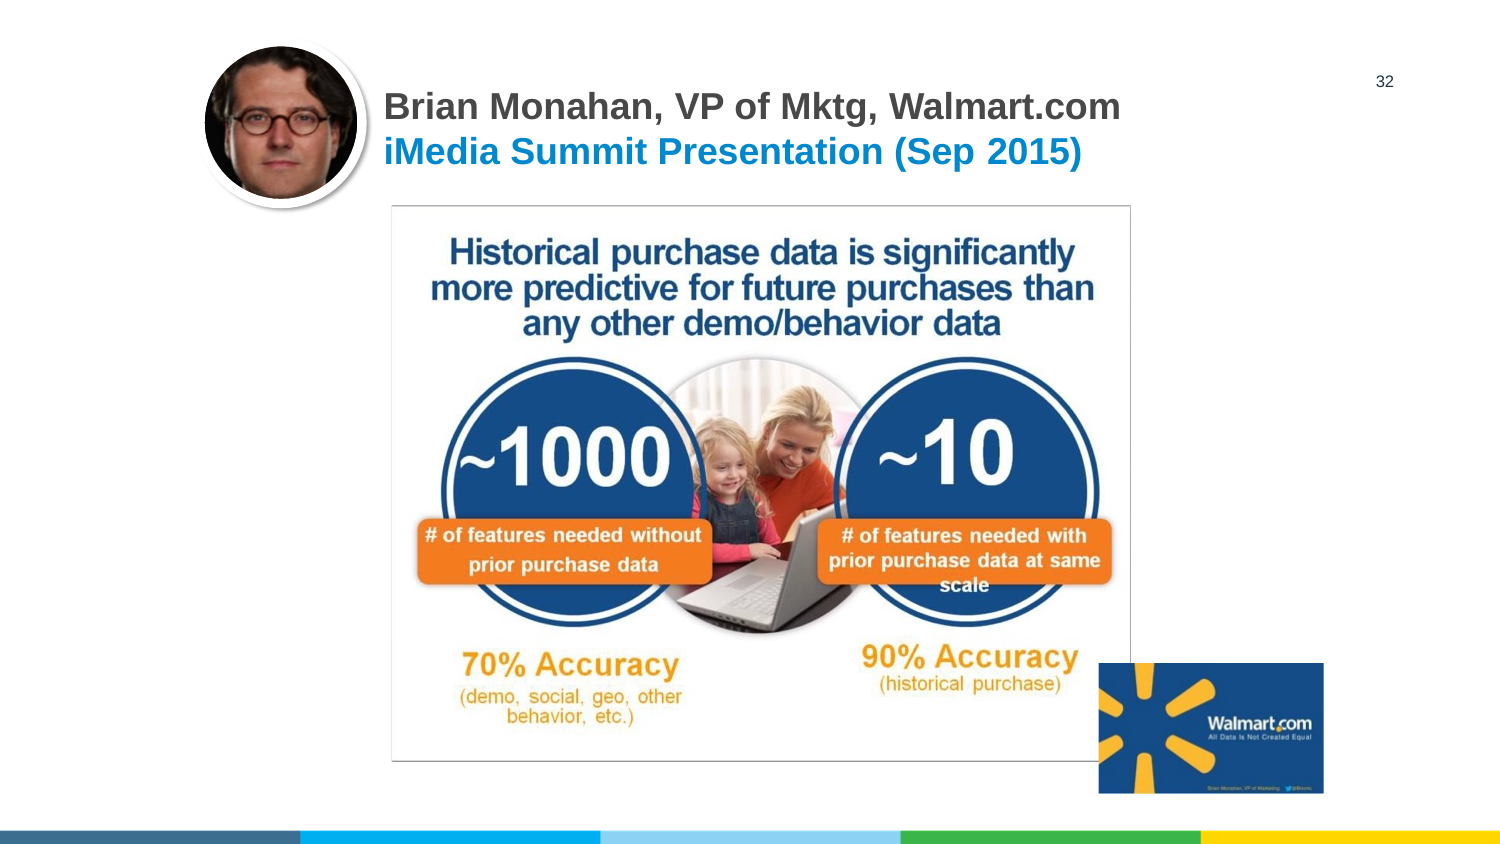

32
Brian Monahan, VP of Mktg, Walmart.com  iMedia Summit Presentation (Sep 2015)